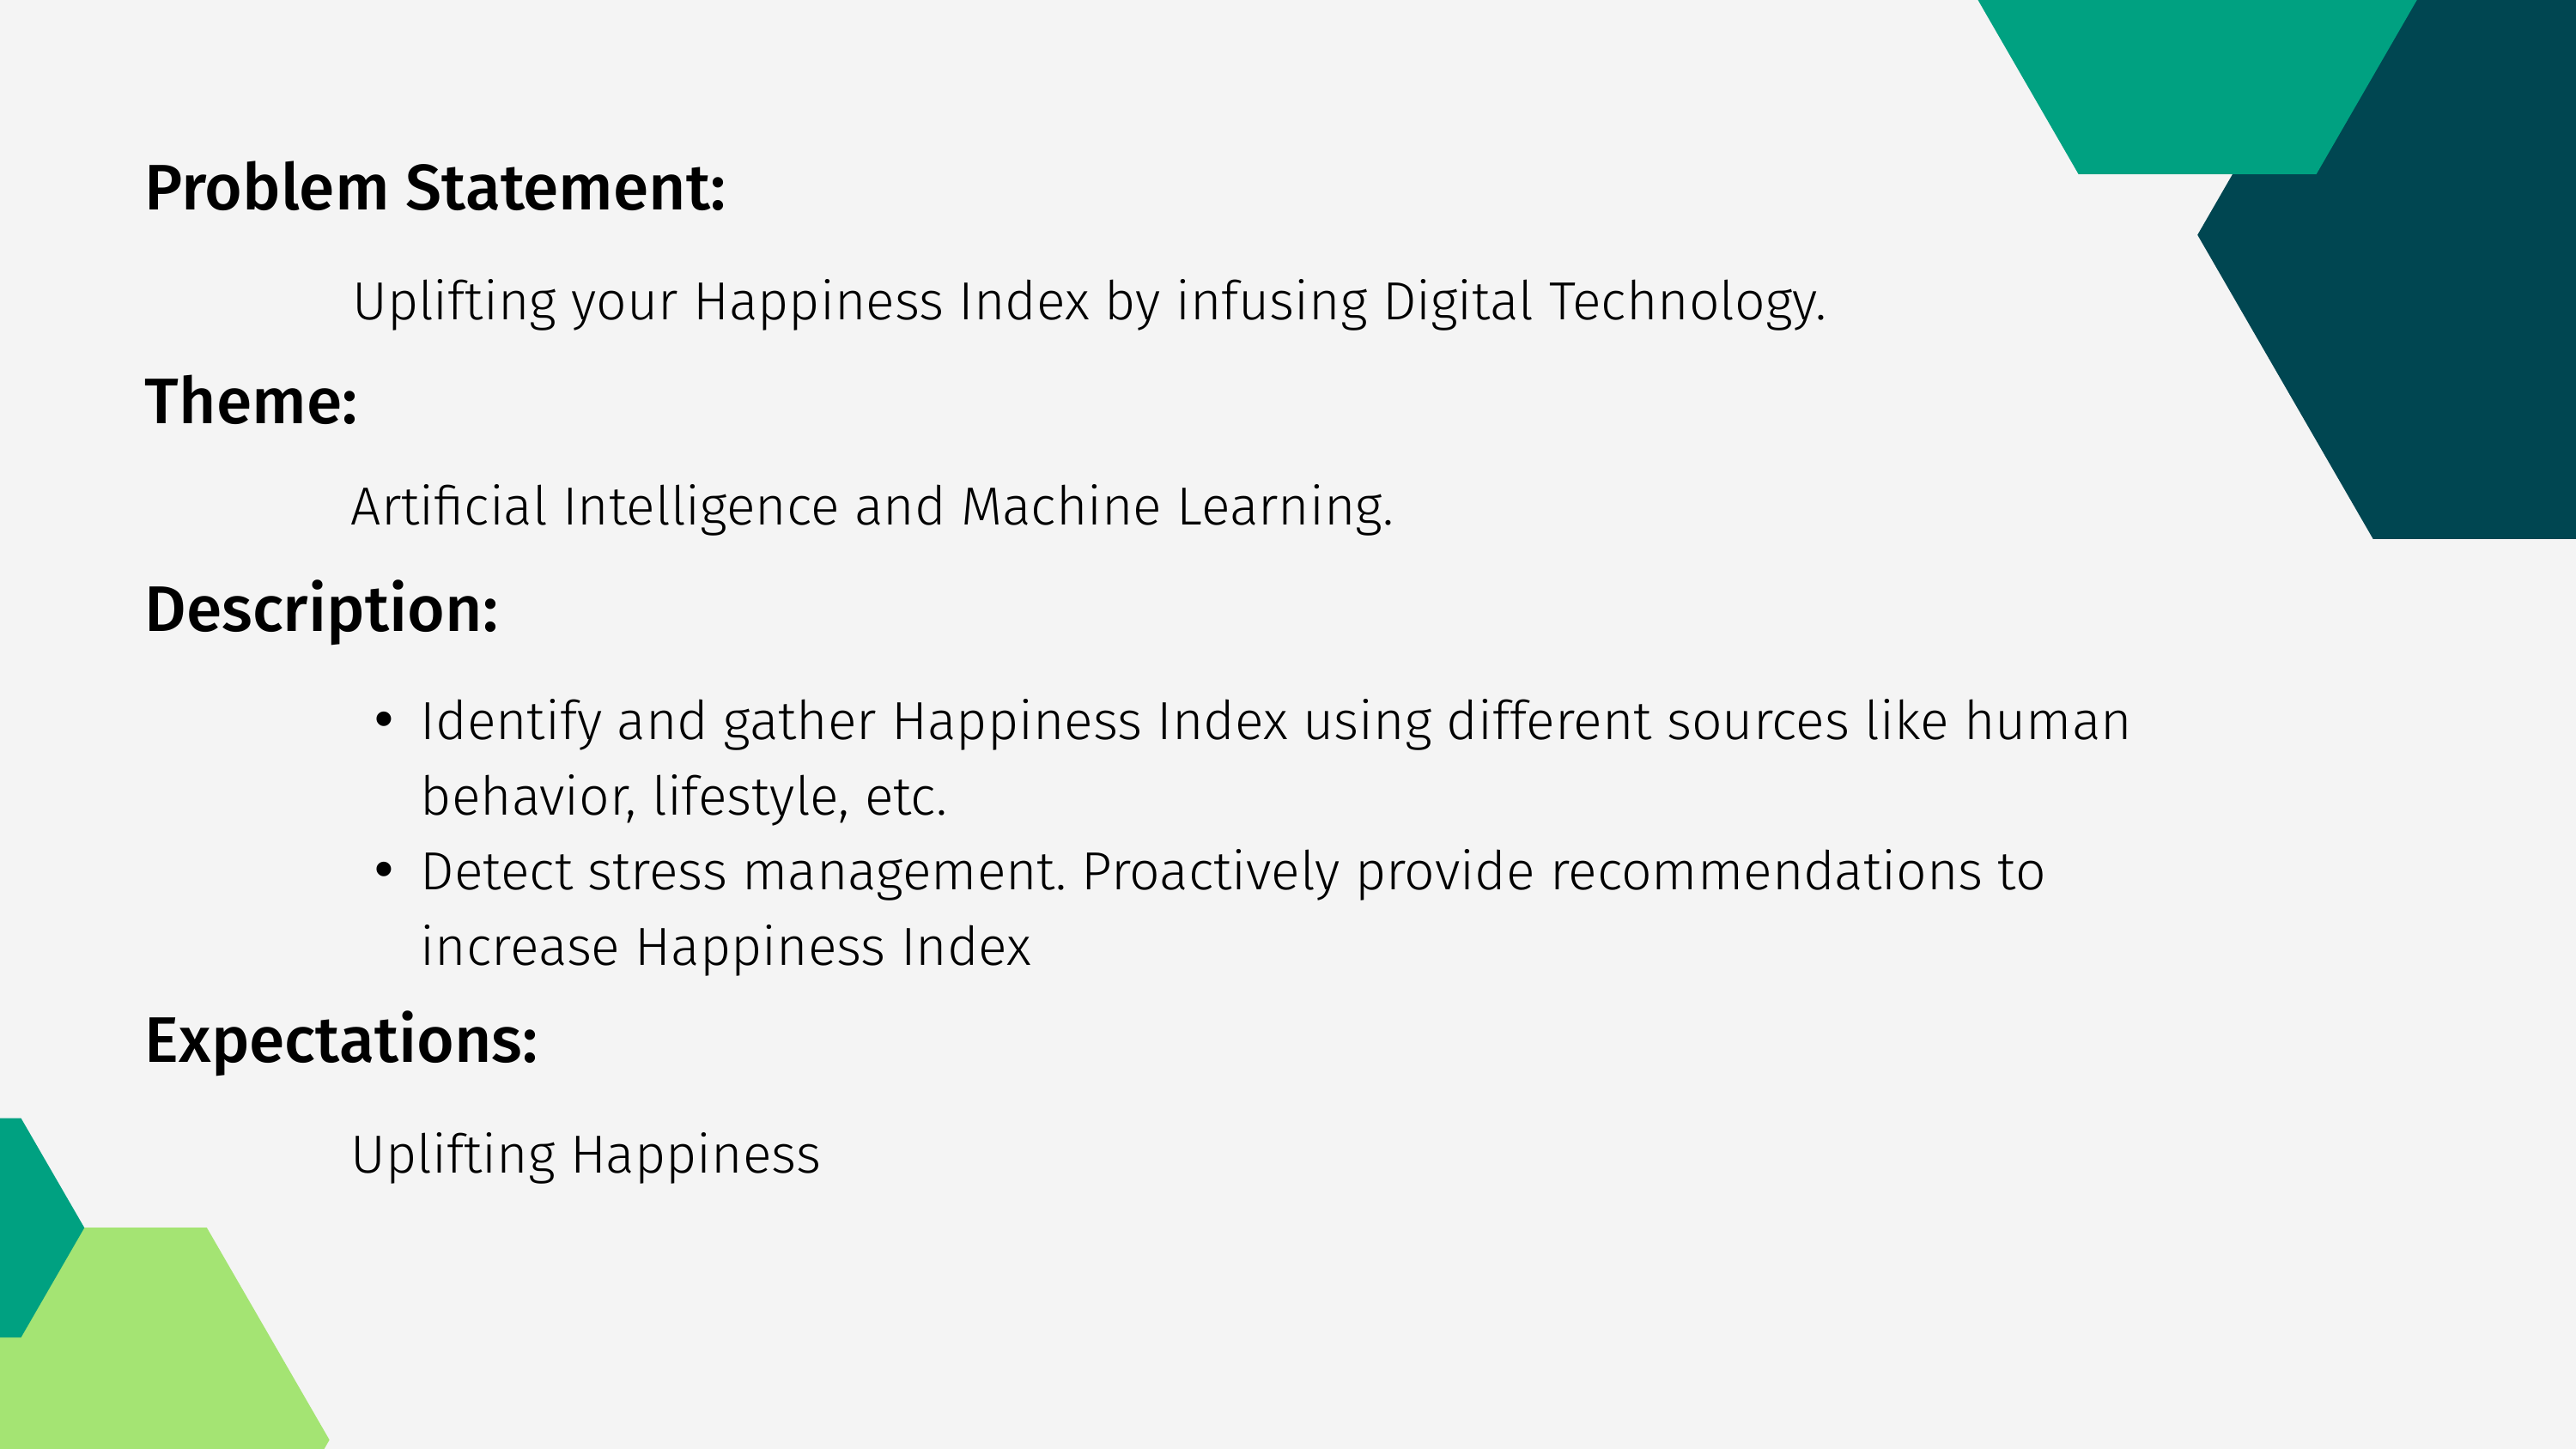

Problem Statement:
Uplifting your Happiness Index by infusing Digital Technology.
Theme:
Artificial Intelligence and Machine Learning.
Description:
Identify and gather Happiness Index using different sources like human behavior, lifestyle, etc.
Detect stress management. Proactively provide recommendations to increase Happiness Index

Expectations:
Uplifting Happiness